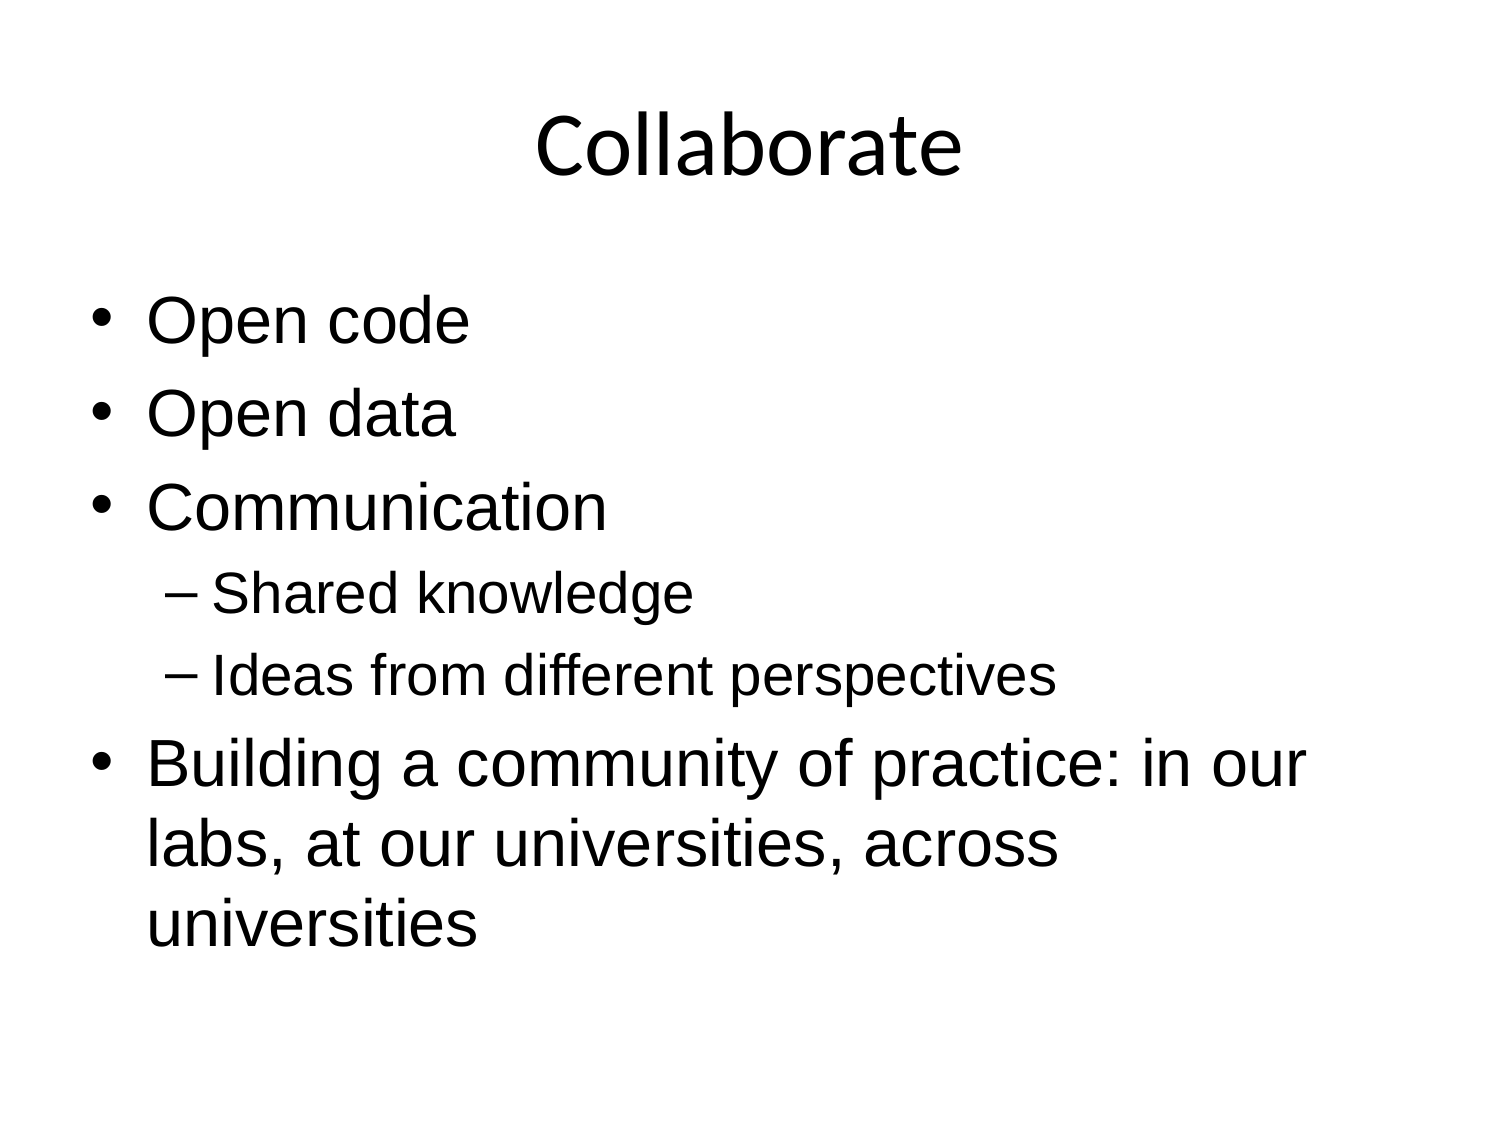

# Collaborate
Open code
Open data
Communication
Shared knowledge
Ideas from different perspectives
Building a community of practice: in our labs, at our universities, across universities